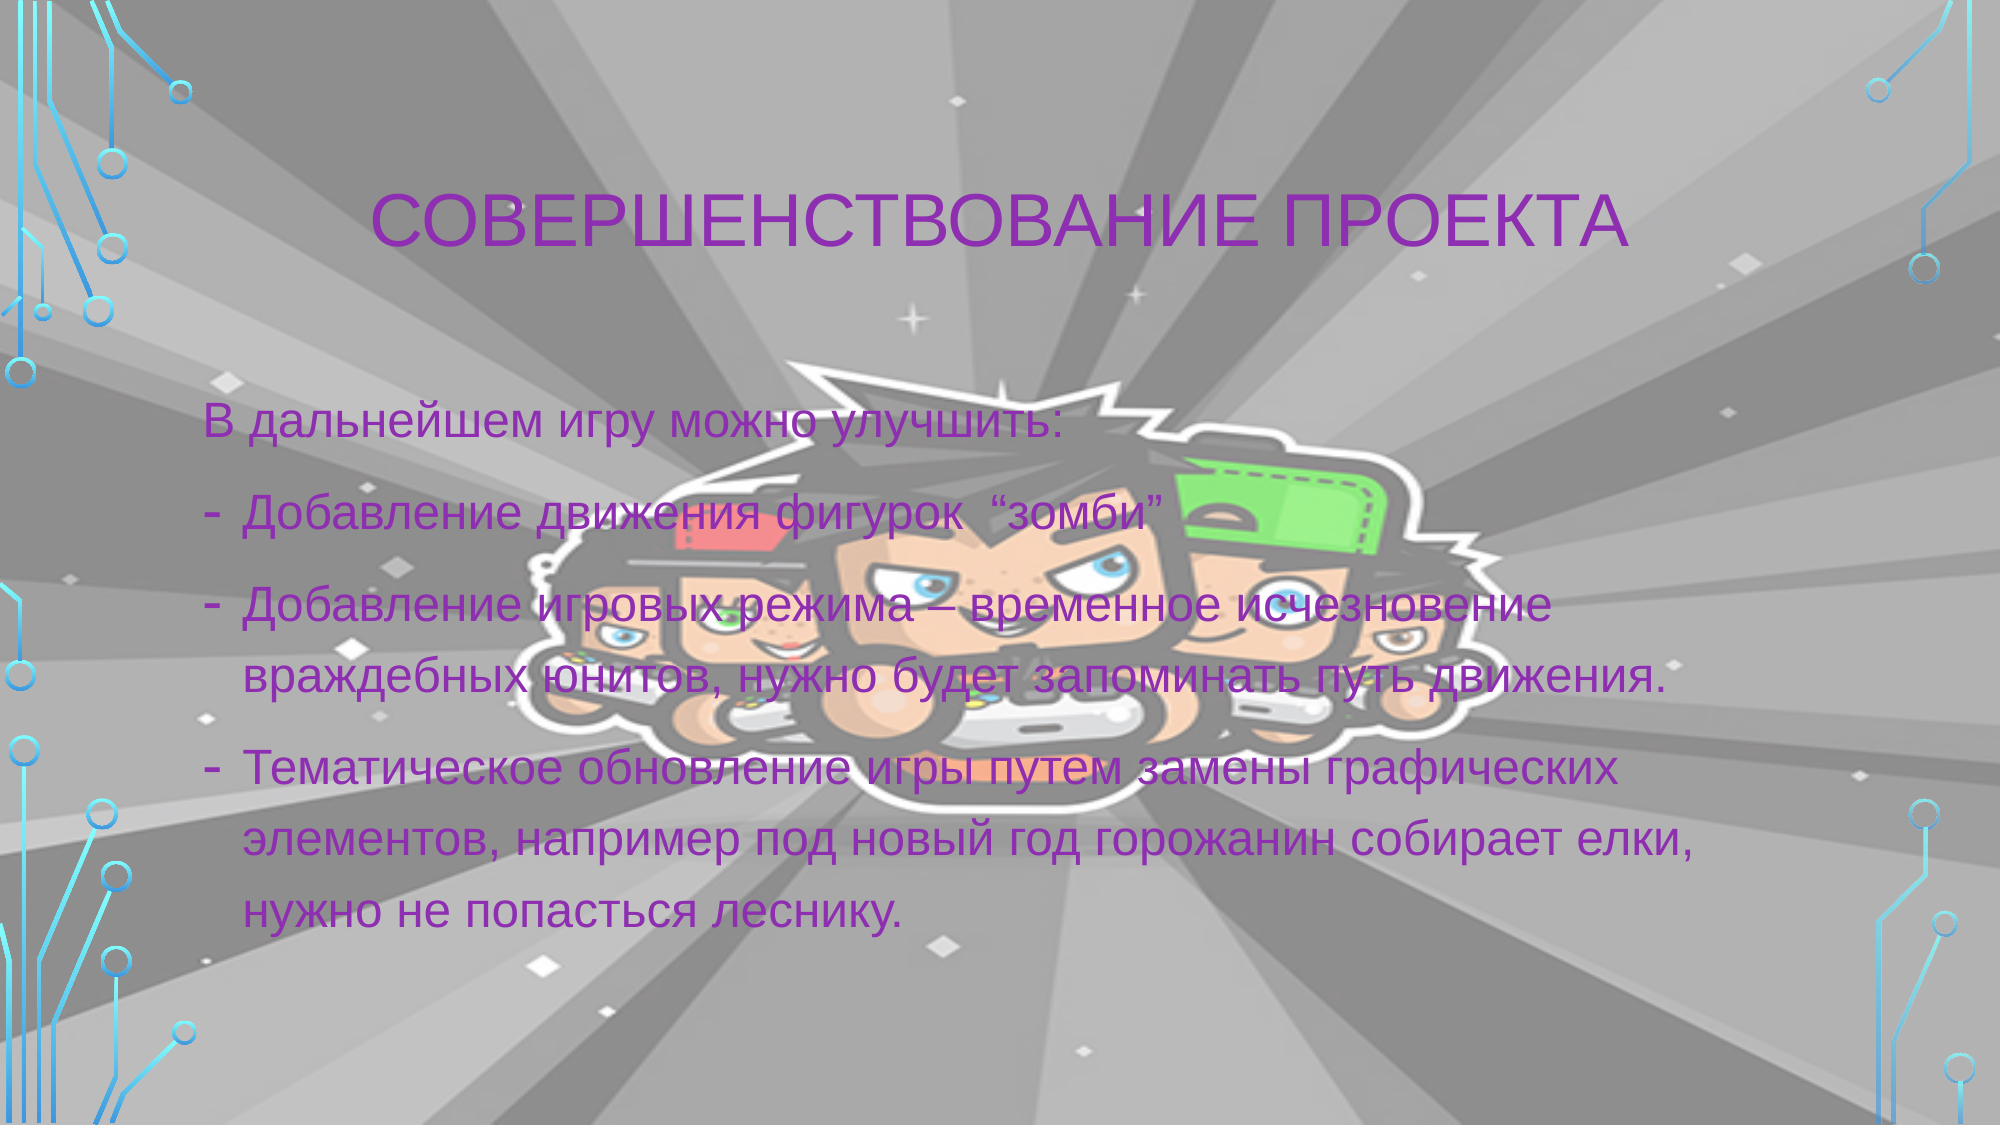

# Совершенствование проекта
В дальнейшем игру можно улучшить:
Добавление движения фигурок  “зомби”
Добавление игровых режима – временное исчезновение враждебных юнитов, нужно будет запоминать путь движения.
Тематическое обновление игры путем замены графических элементов, например под новый год горожанин собирает елки, нужно не попасться леснику.